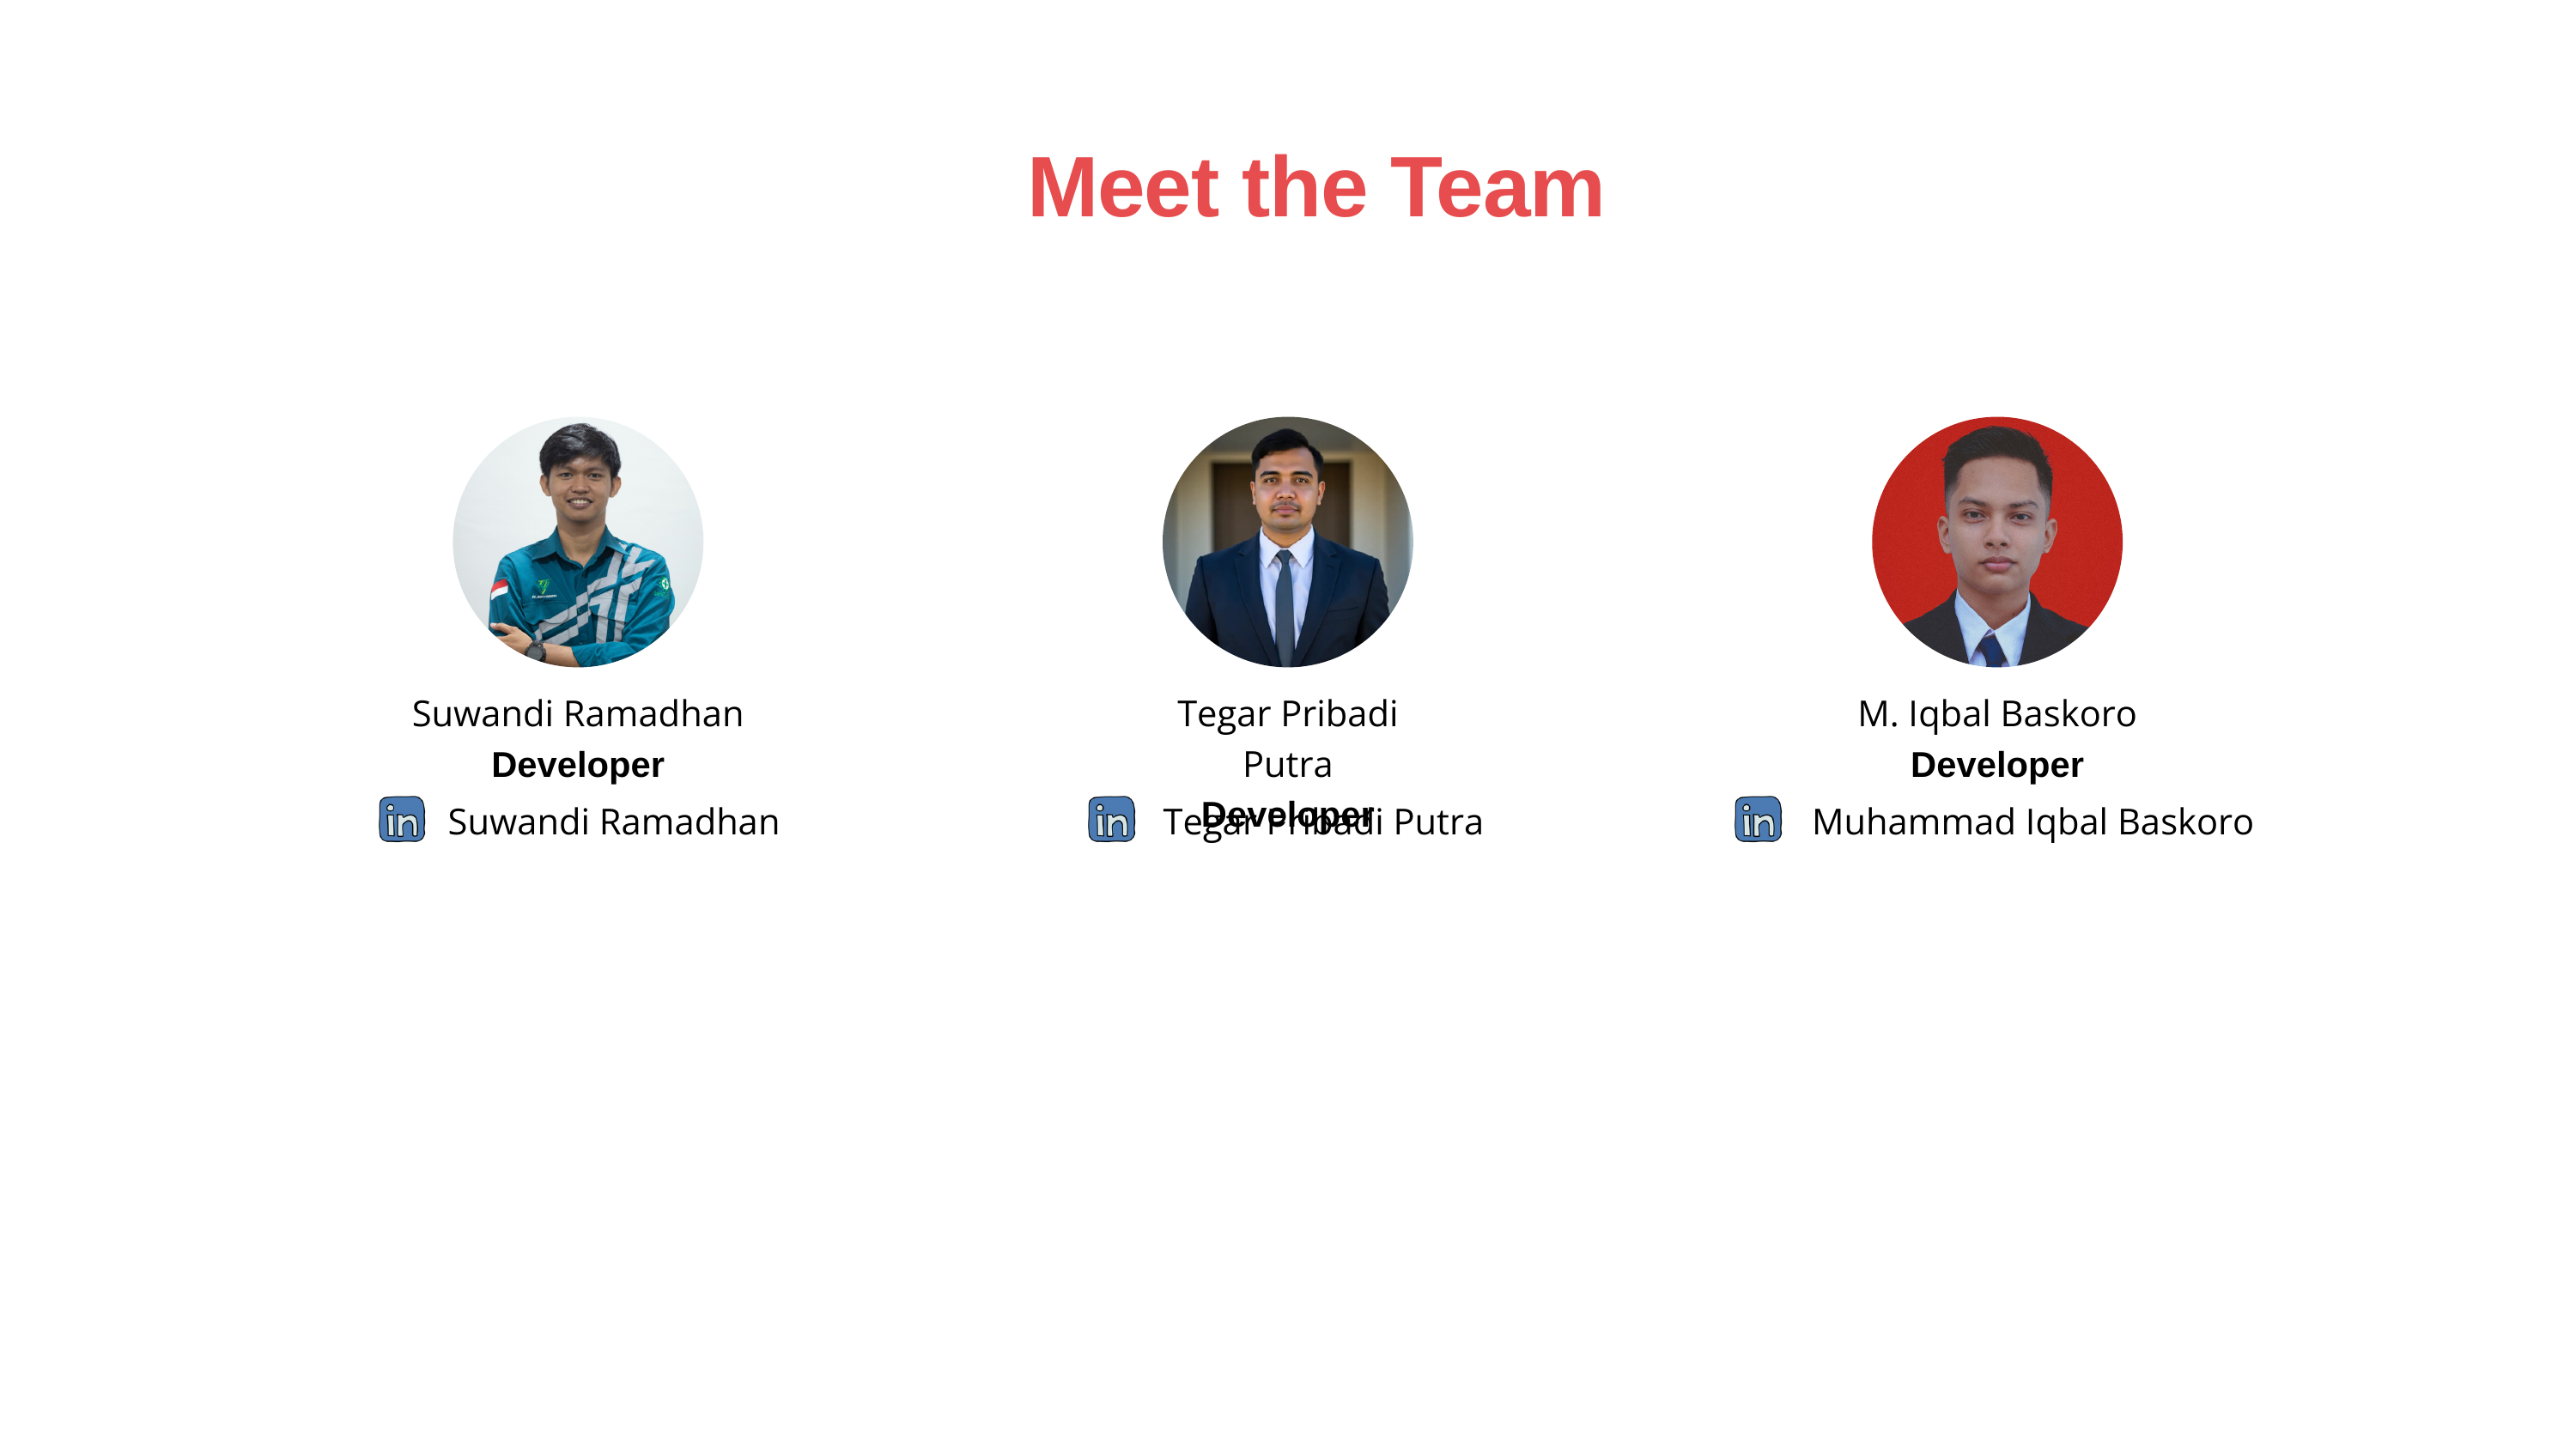

Meet the Team

Suwandi Ramadhan
Developer
Tegar Pribadi Putra
Developer
M. Iqbal Baskoro
Developer

Suwandi Ramadhan

Tegar Pribadi Putra

Muhammad Iqbal Baskoro